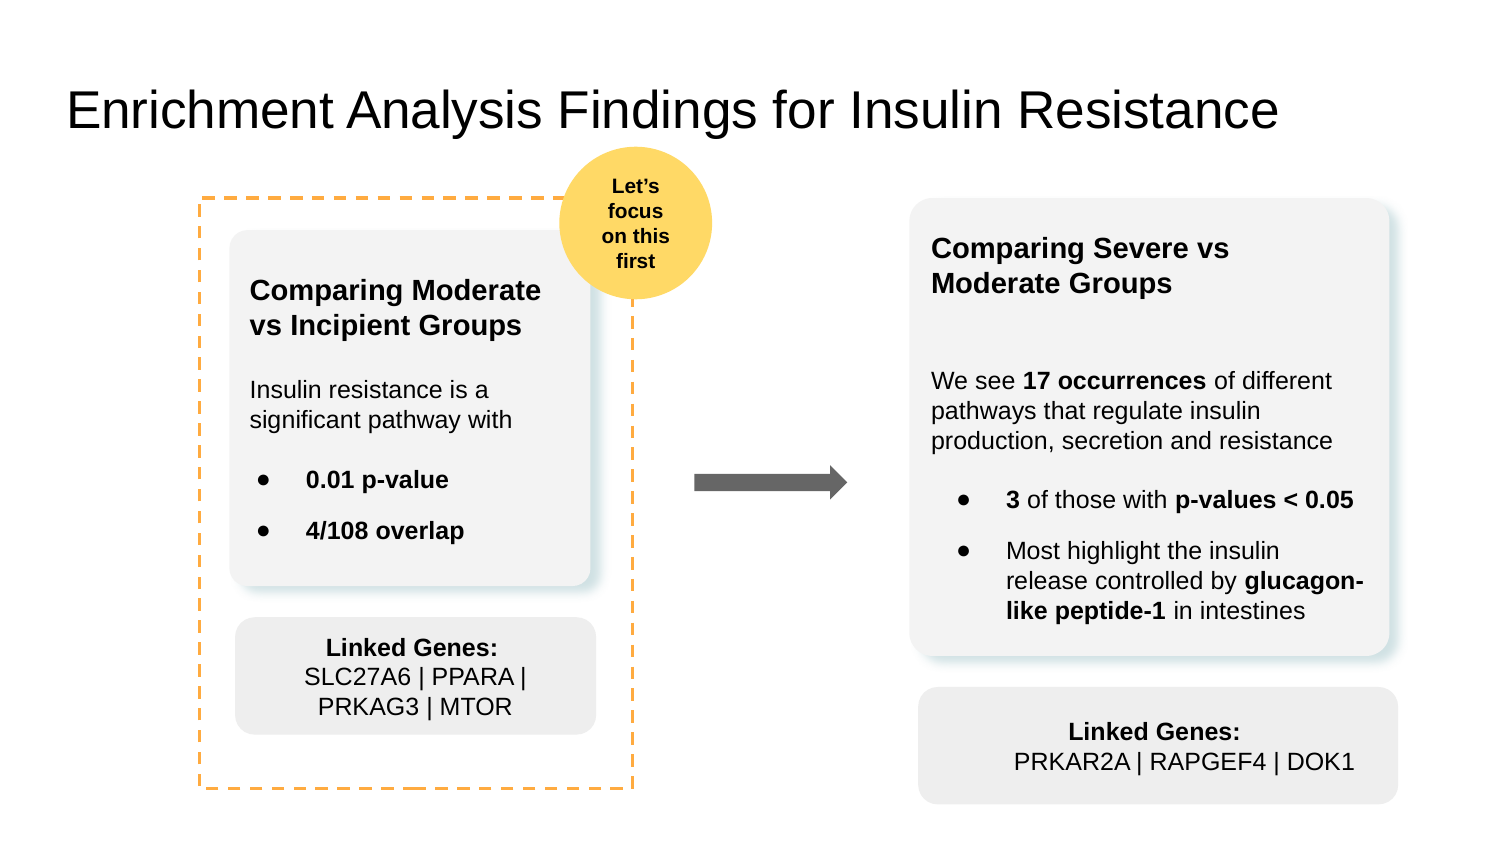

# Enrichment Analysis Findings for Insulin Resistance
Let’s focus on this first

Comparing Severe vs Moderate Groups

We see 17 occurrences of different pathways that regulate insulin production, secretion and resistance

3 of those with p-values < 0.05
Most highlight the insulin release controlled by glucagon-like peptide-1 in intestines
Comparing Moderate vs Incipient Groups

Insulin resistance is a significant pathway with

0.01 p-value
4/108 overlap

Linked Genes:
SLC27A6 | PPARA | PRKAG3 | MTOR
Linked Genes:
PRKAR2A | RAPGEF4 | DOK1